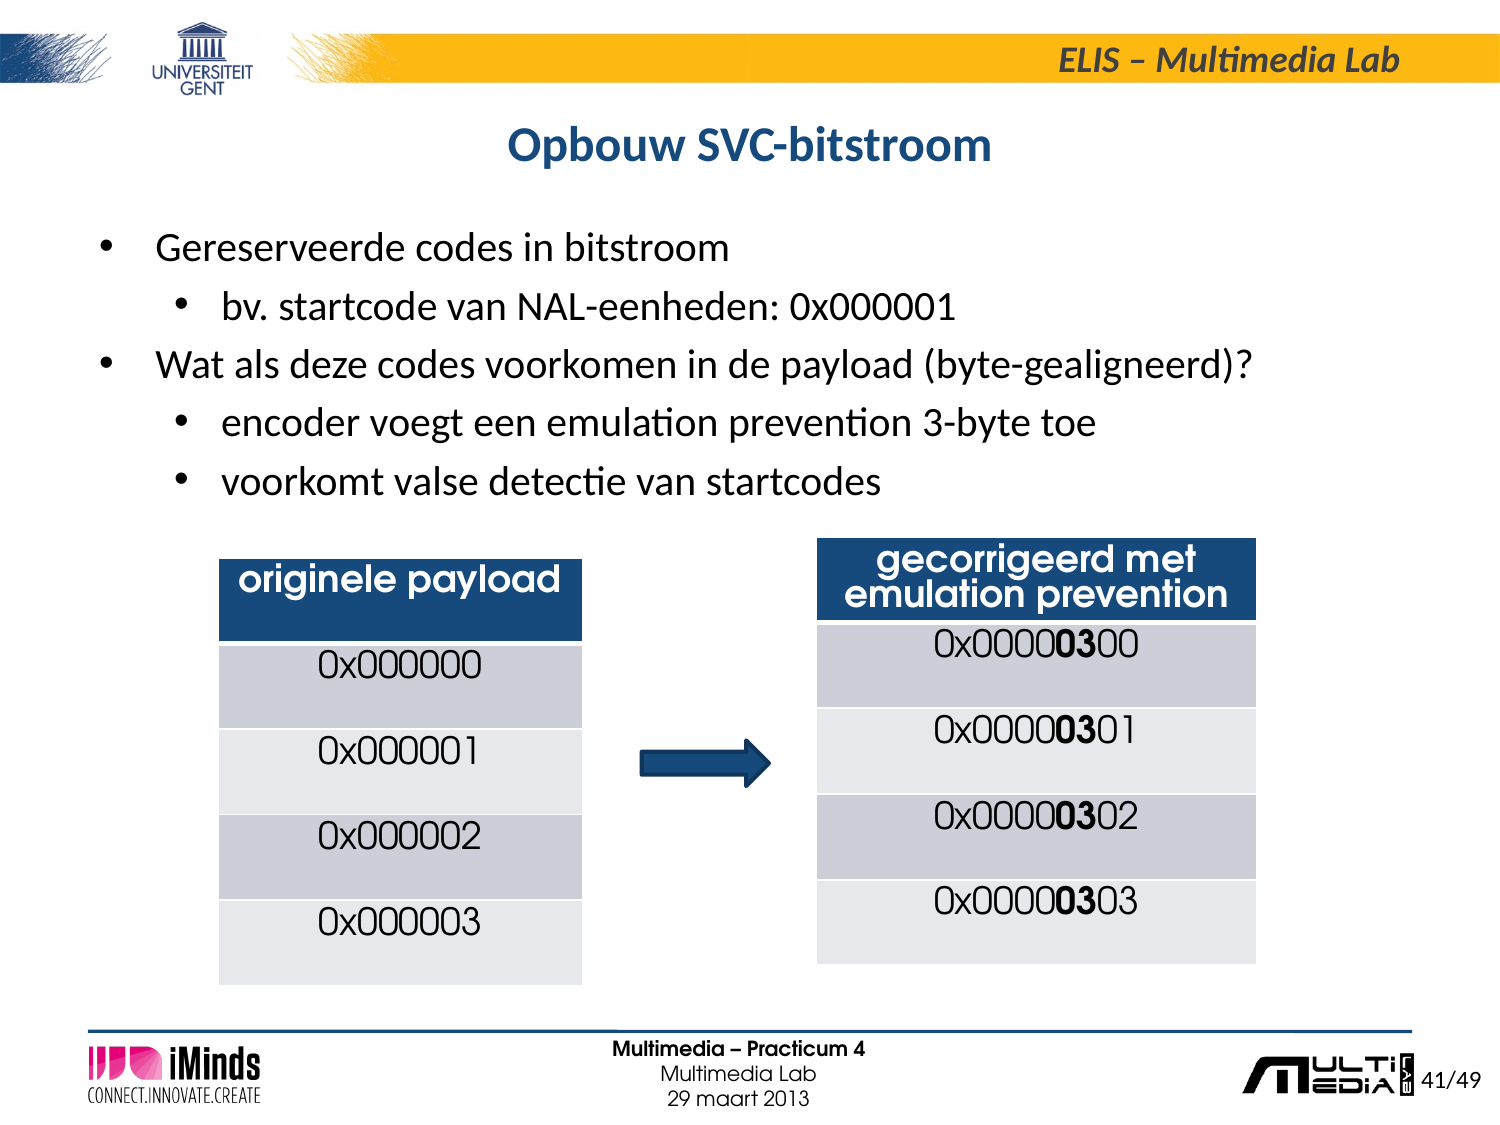

# Opbouw SVC-bitstroom
Gereserveerde codes in bitstroom
bv. startcode van NAL-eenheden: 0x000001
Wat als deze codes voorkomen in de payload (byte-gealigneerd)?
encoder voegt een emulation prevention 3-byte toe
voorkomt valse detectie van startcodes

| gecorrigeerd met emulation prevention |
| --- |
| 0x00000300 |
| 0x00000301 |
| 0x00000302 |
| 0x00000303 |
| originele payload |
| --- |
| 0x000000 |
| 0x000001 |
| 0x000002 |
| 0x000003 |